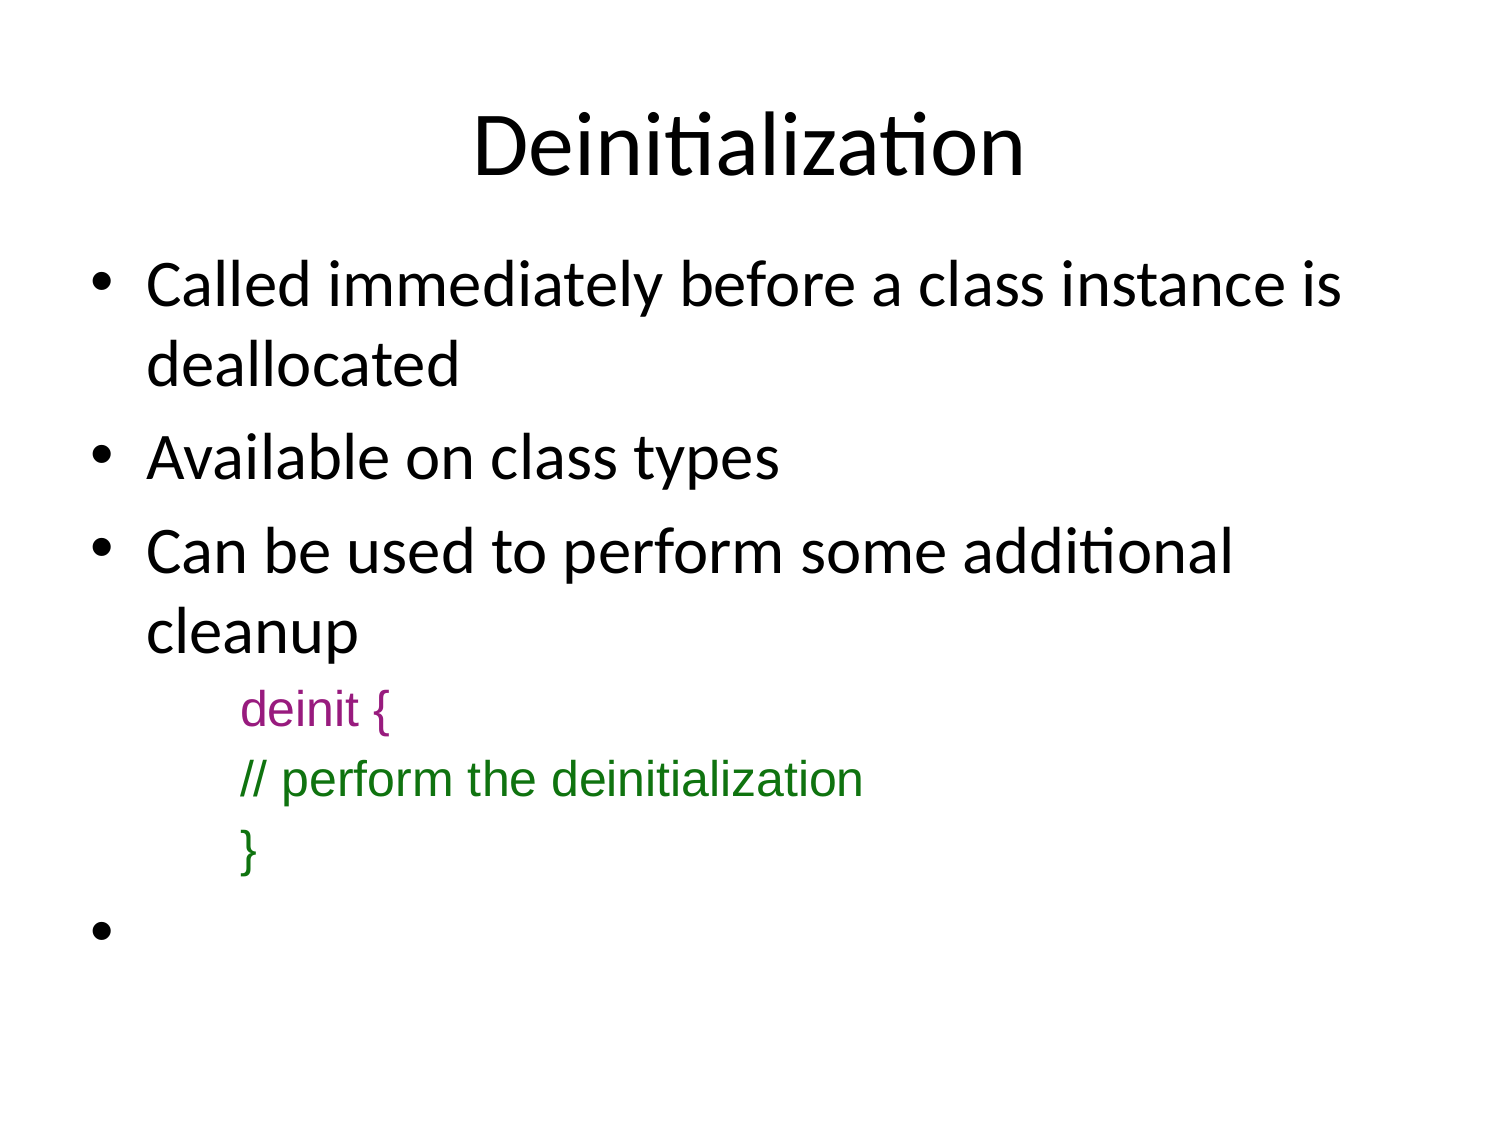

# Deinitialization
Called immediately before a class instance is deallocated
Available on class types
Can be used to perform some additional cleanup
deinit {
// perform the deinitialization
}